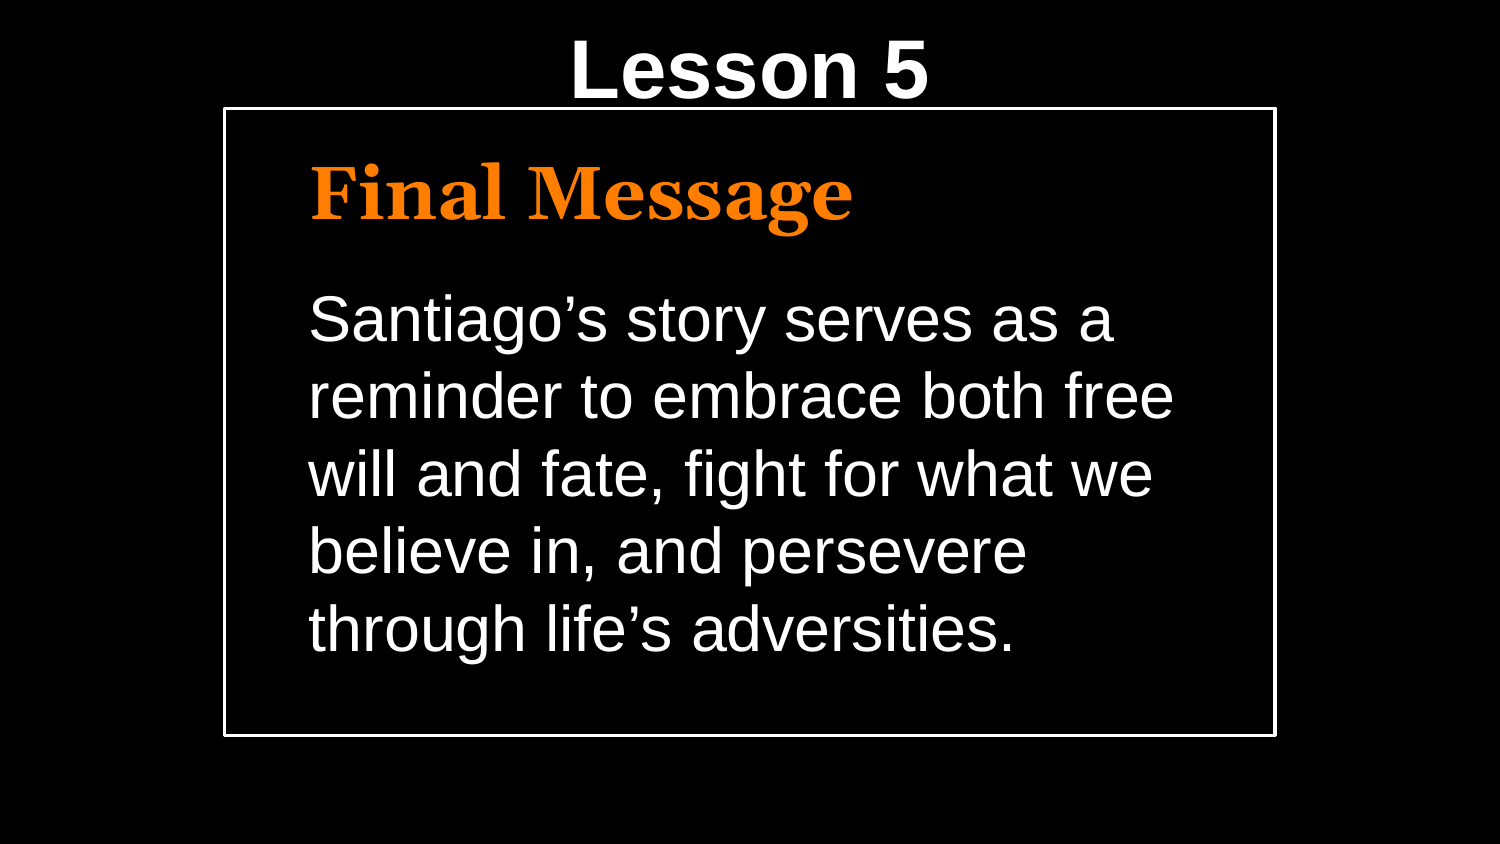

Lesson 5
Final Message
# Santiago’s story serves as a reminder to embrace both free will and fate, fight for what we believe in, and persevere through life’s adversities.